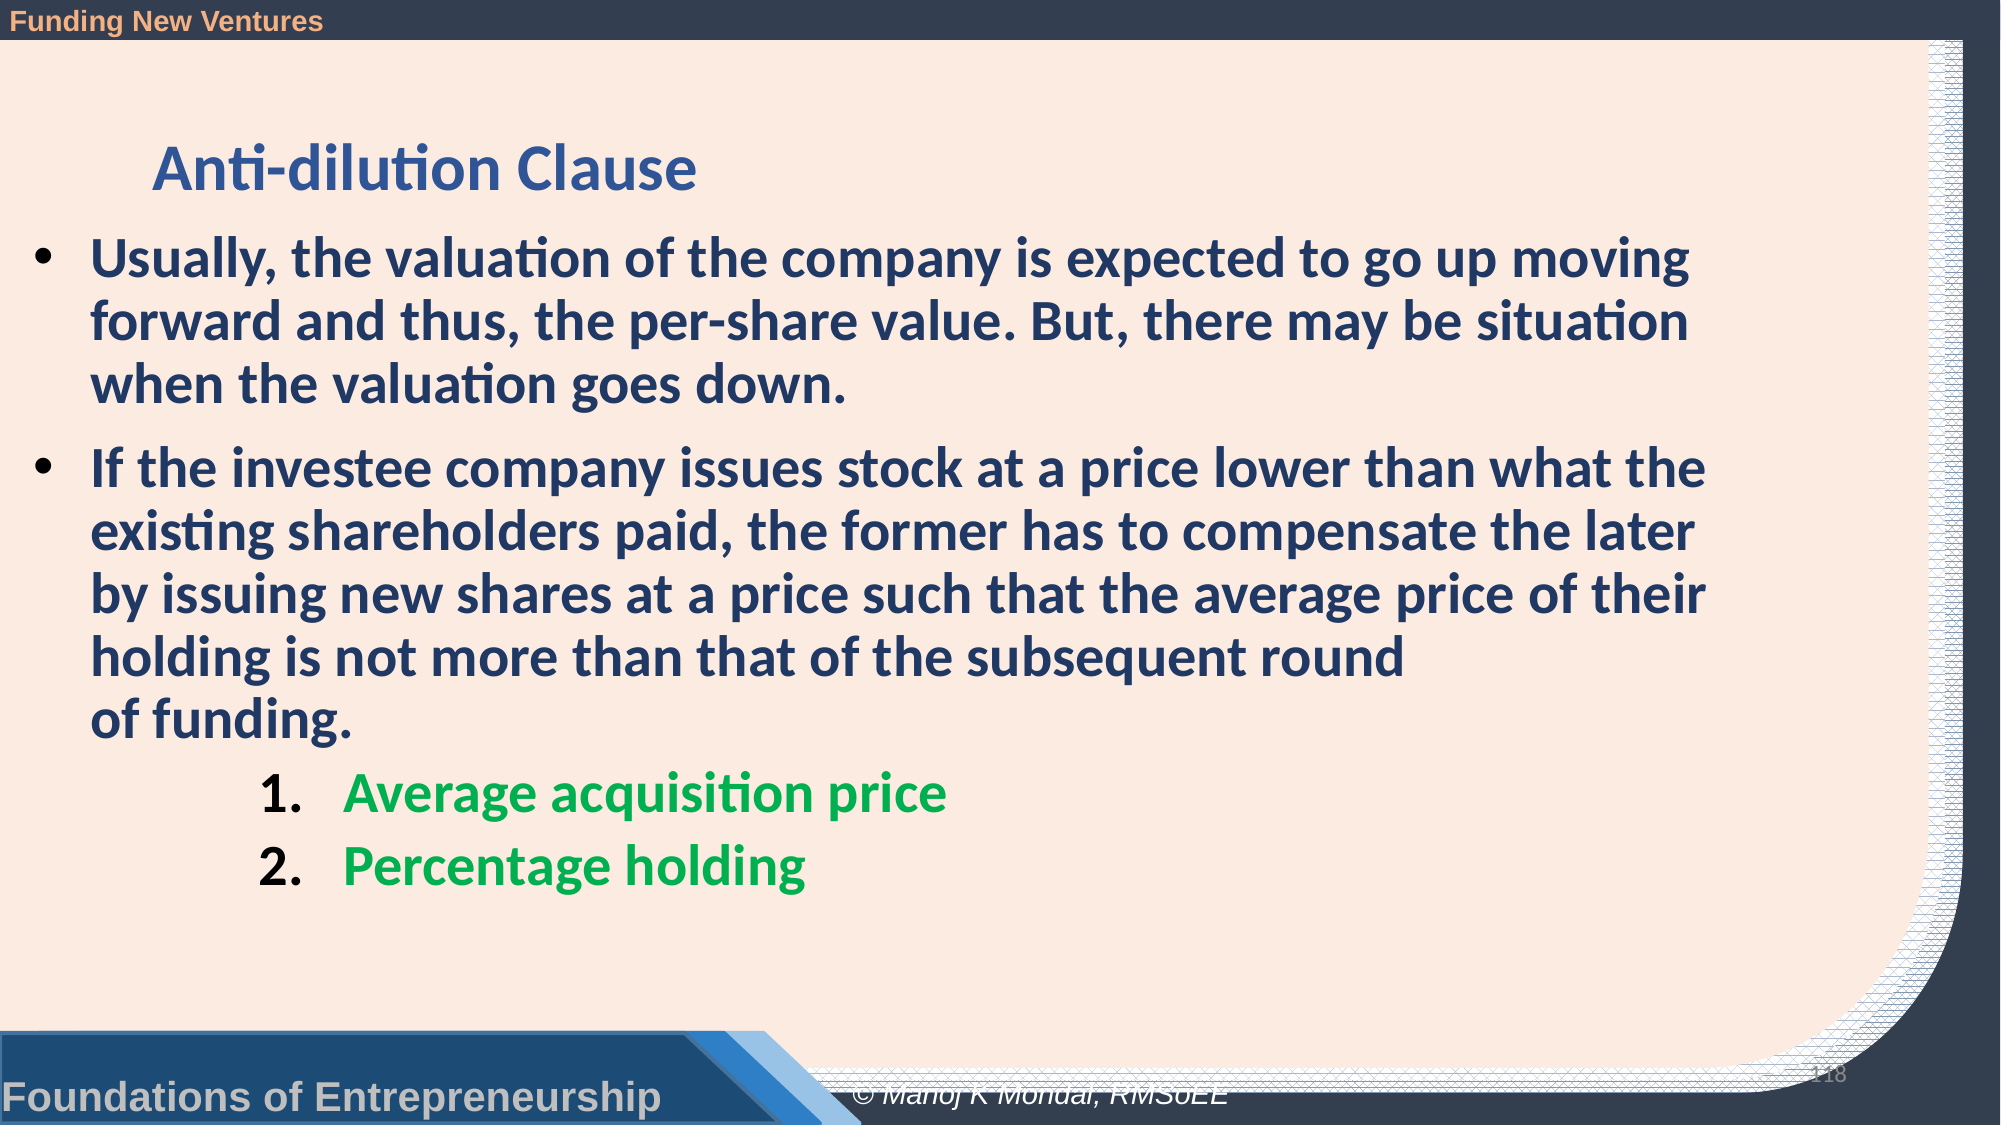

# Anti-dilution Clause
Usually, the valuation of the company is expected to go up moving forward and thus, the per-share value. But, there may be situation when the valuation goes down.
If the investee company issues stock at a price lower than what the existing shareholders paid, the former has to compensate the later by issuing new shares at a price such that the average price of their holding is not more than that of the subsequent round
of funding.
Average acquisition price
Percentage holding
118